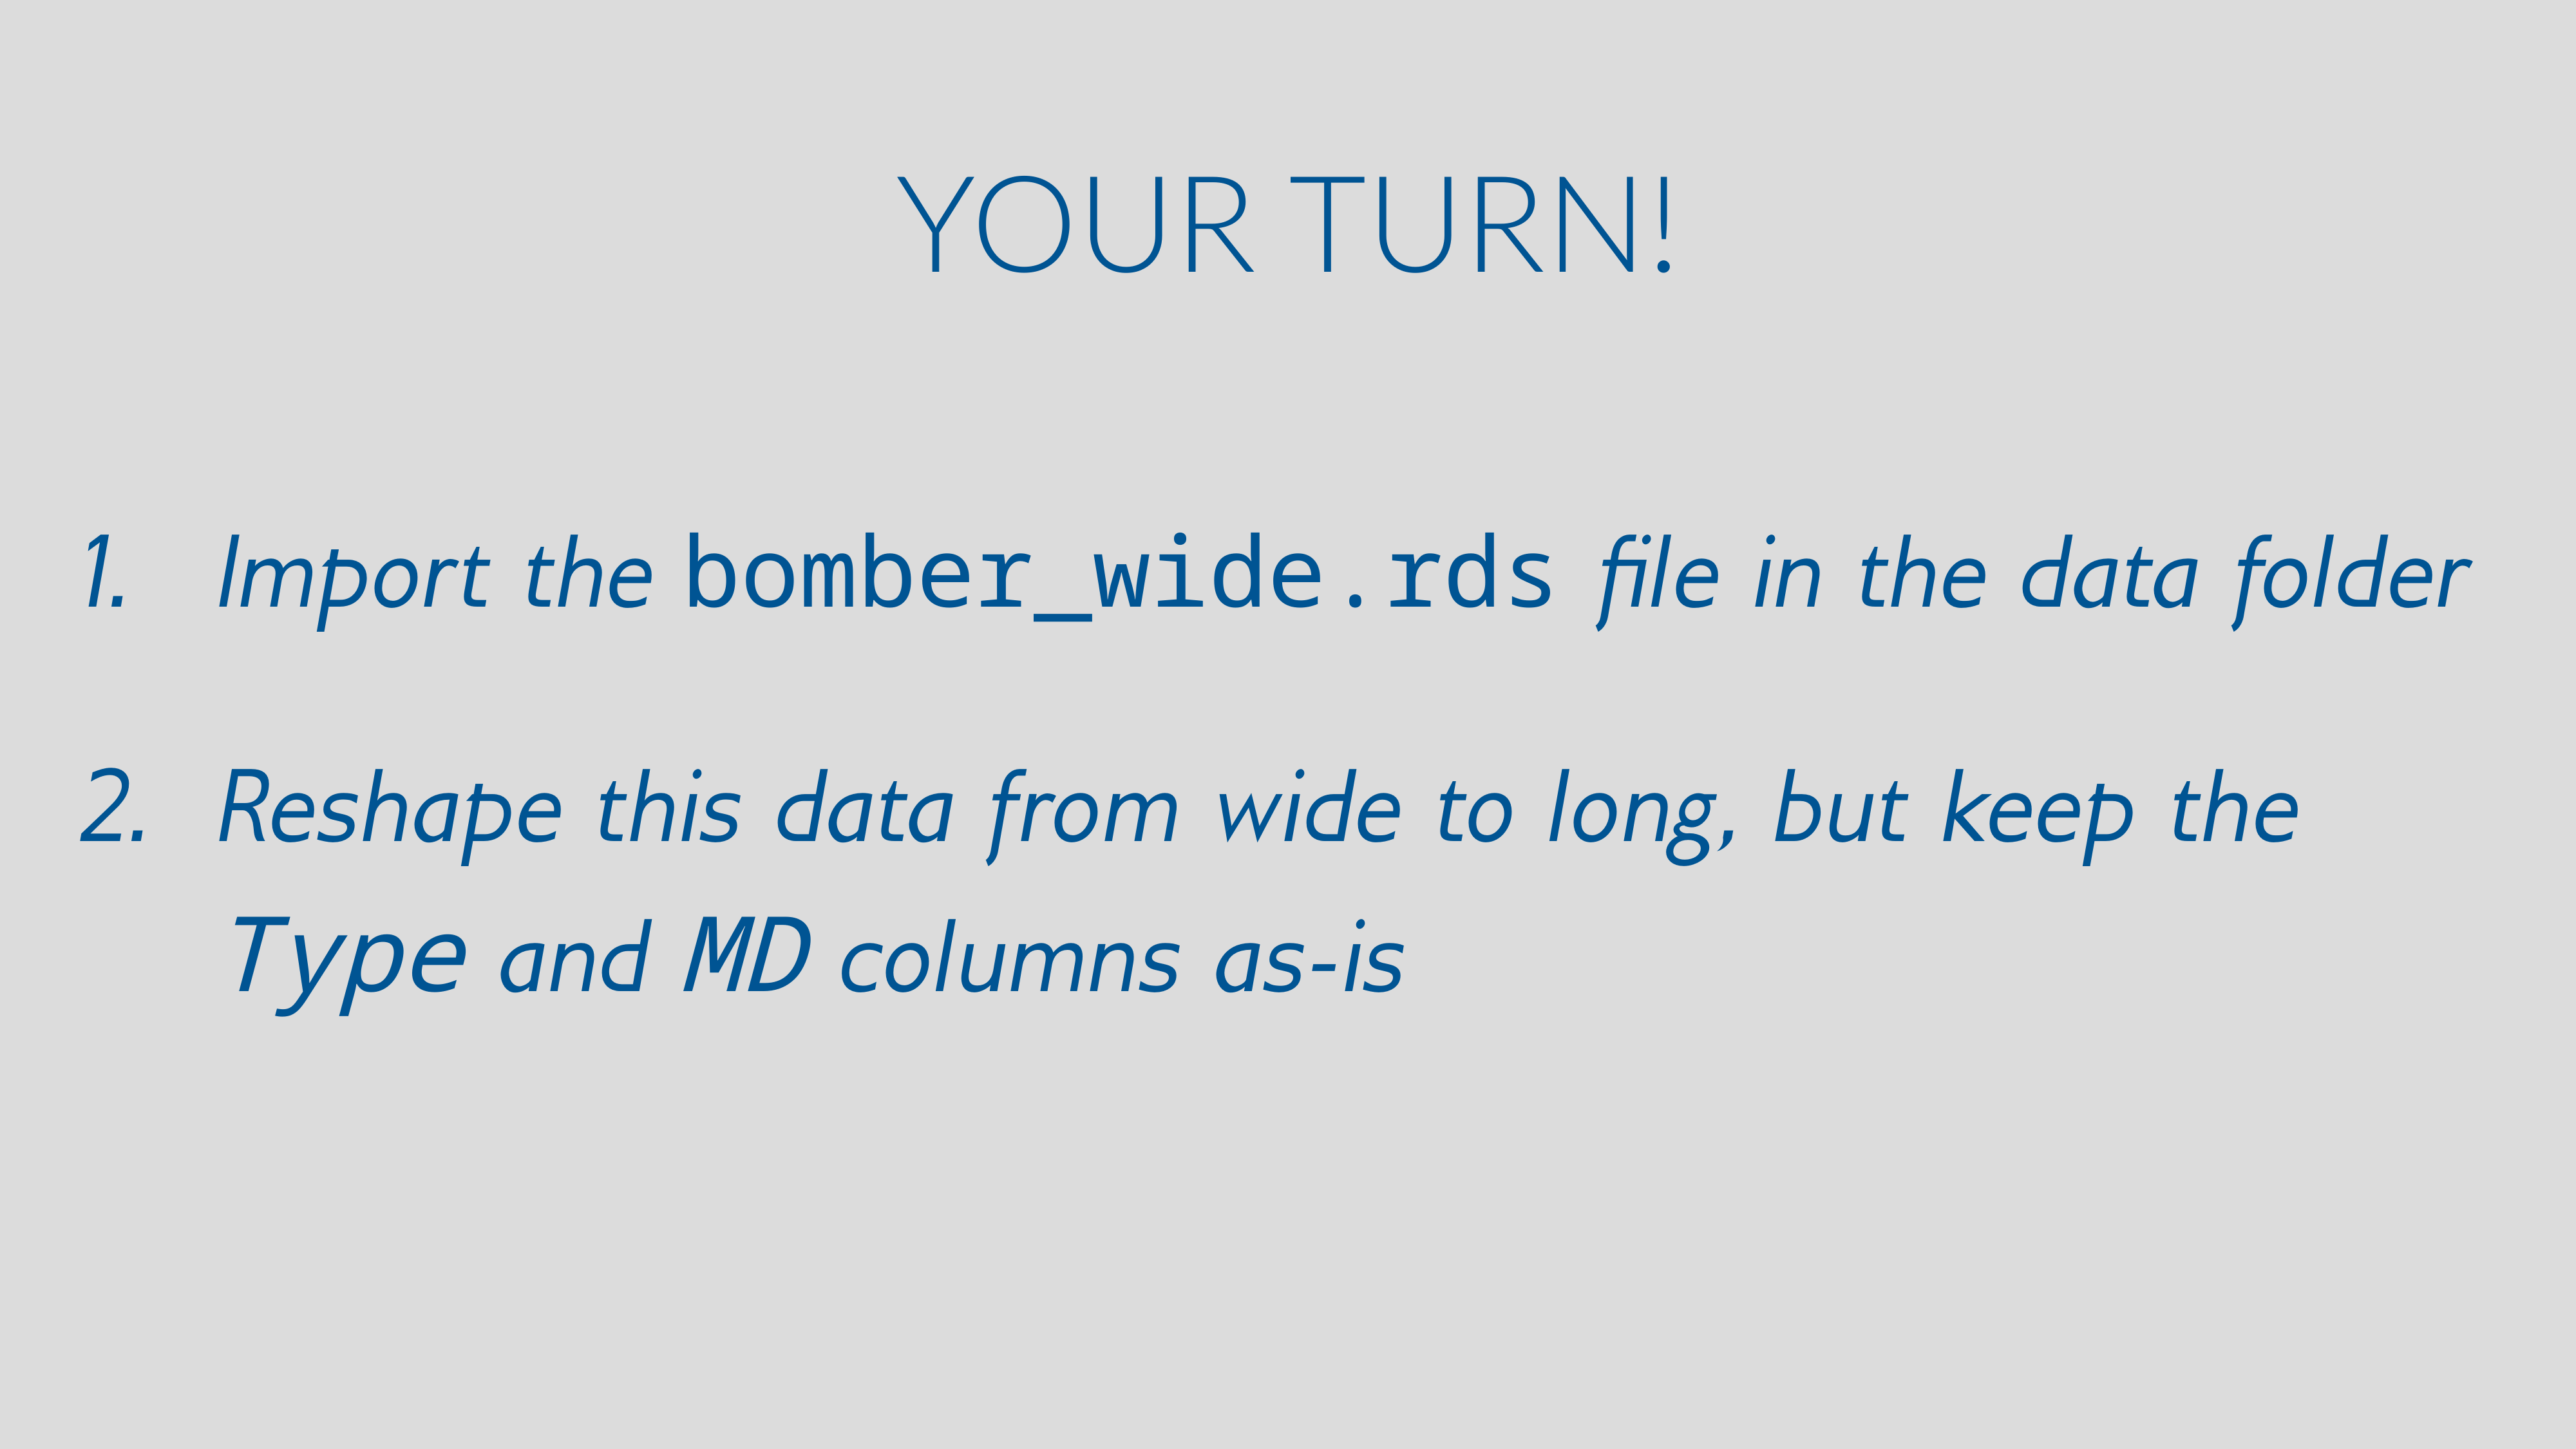

# Your turn!
Import the bomber_wide.rds file in the data folder
Reshape this data from wide to long, but keep the Type and MD columns as-is